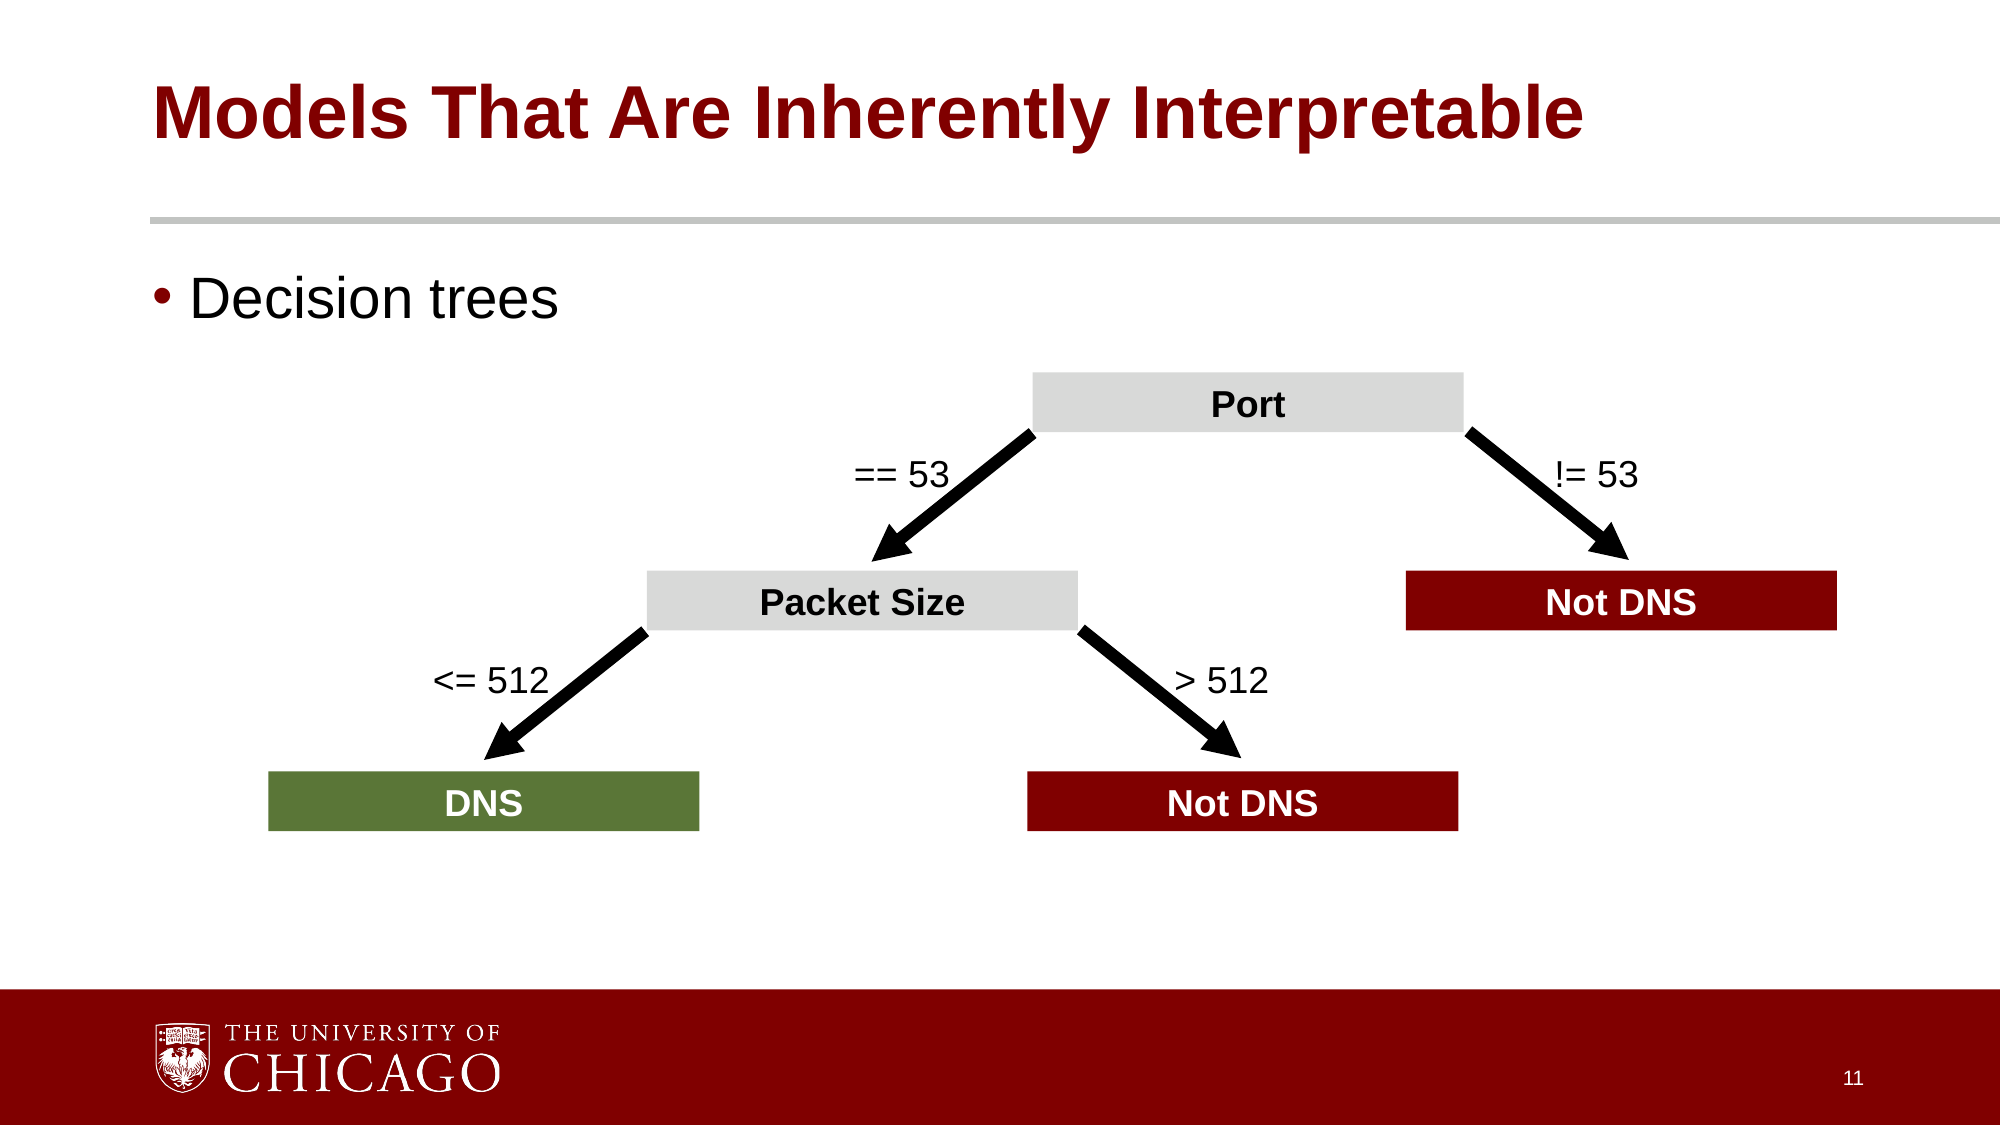

# Models That Are Inherently Interpretable
Decision trees

Port
== 53
!= 53
Packet Size
Not DNS
<= 512
> 512
DNS
Not DNS
11